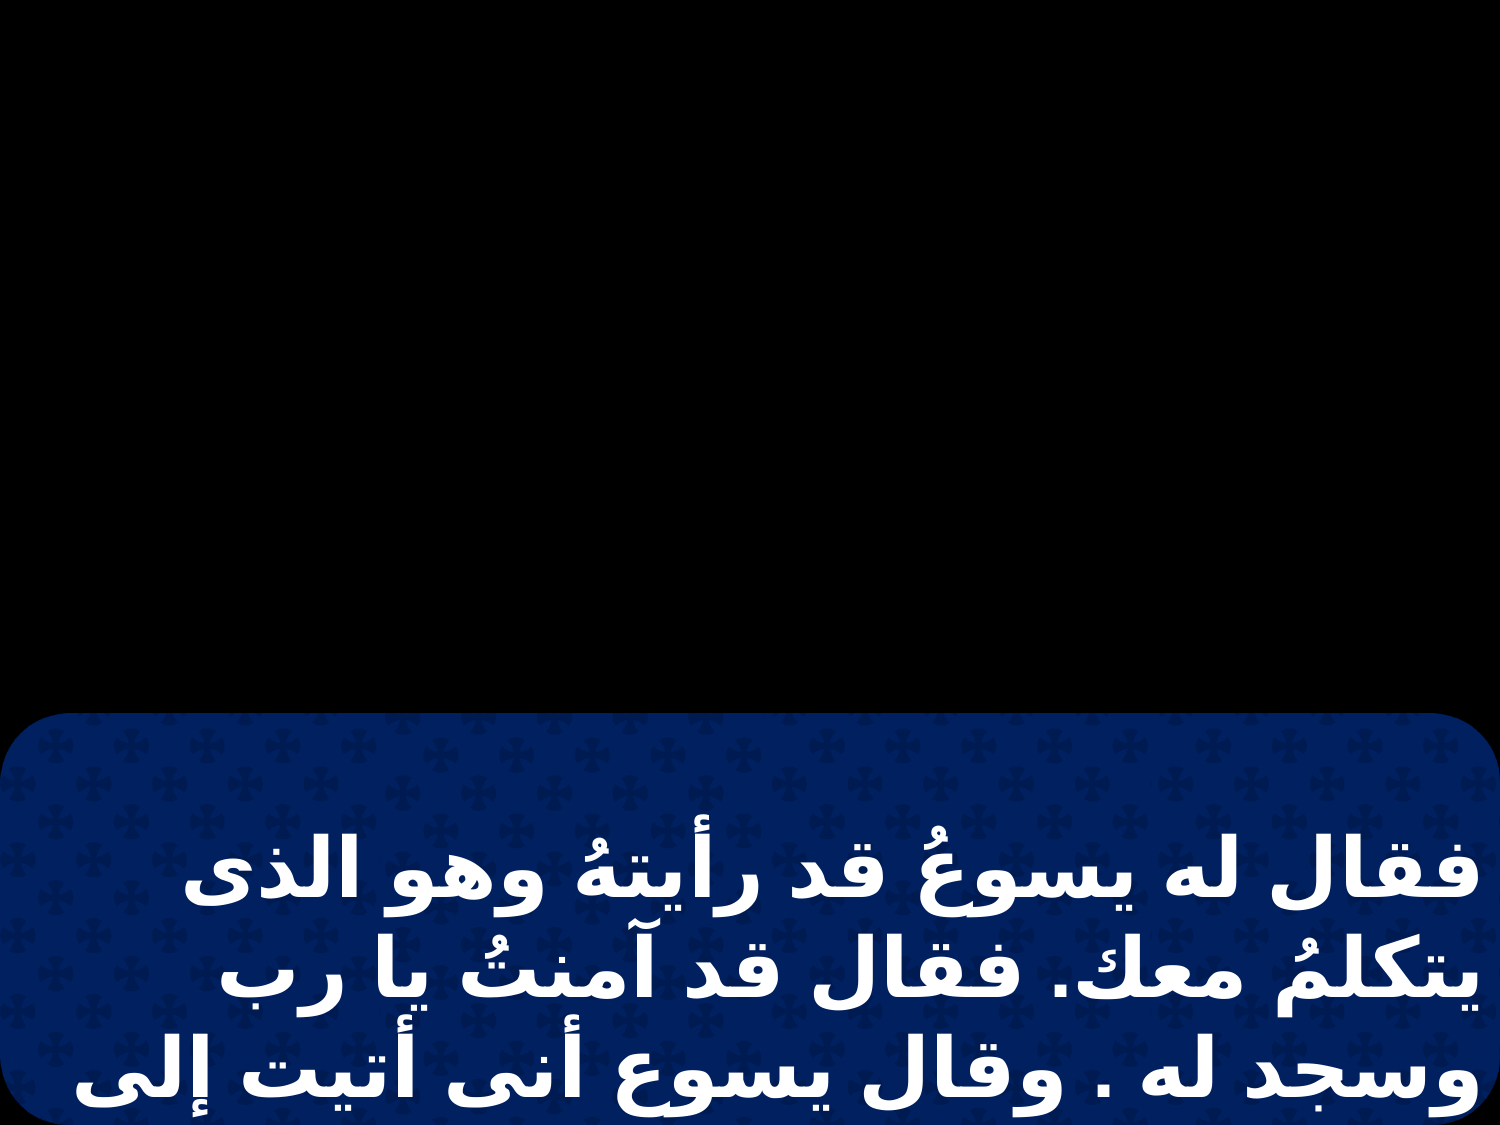

فقال له يسوعُ قد رأيتهُ وهو الذى يتكلمُ معك. فقال قد آمنتُ يا رب وسجد له . وقال يسوع أنى أتيت إلى هذا العالم للدينونةِ لكي يُبصرُ الذين لا يُبصرون